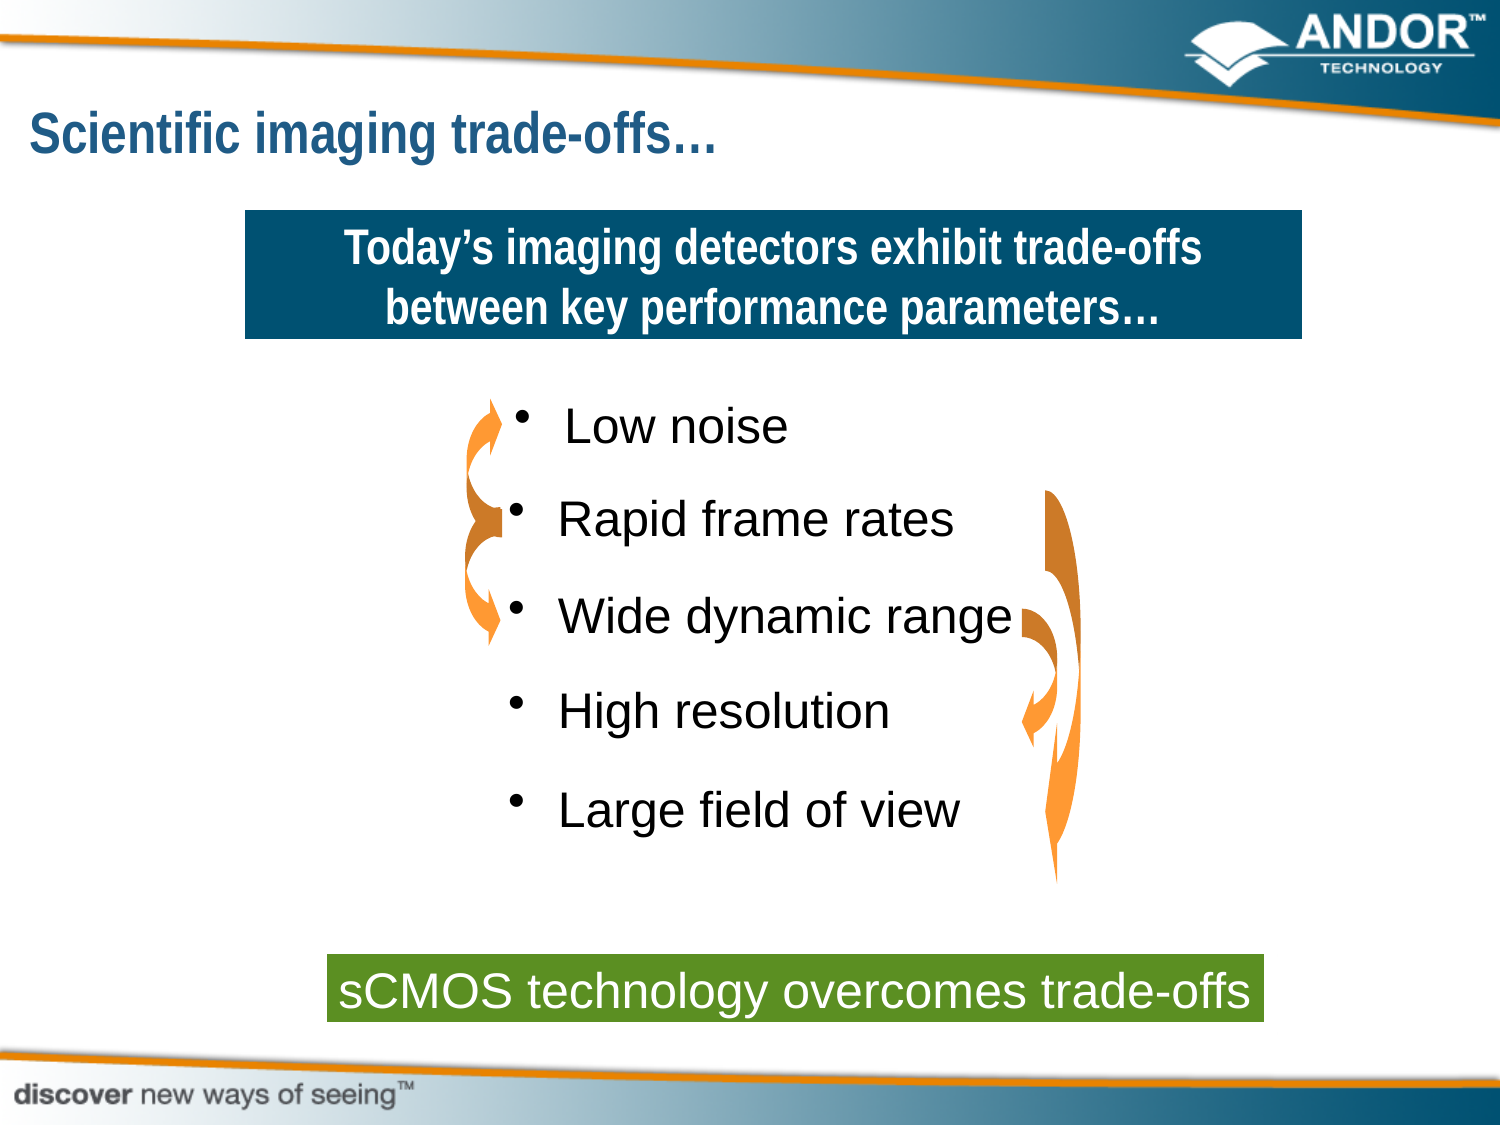

Scientific imaging trade-offs…
Today’s imaging detectors exhibit trade-offs between key performance parameters…
 Low noise

 Rapid frame rates

 Wide dynamic range

 High resolution
 Large field of view
sCMOS technology overcomes trade-offs